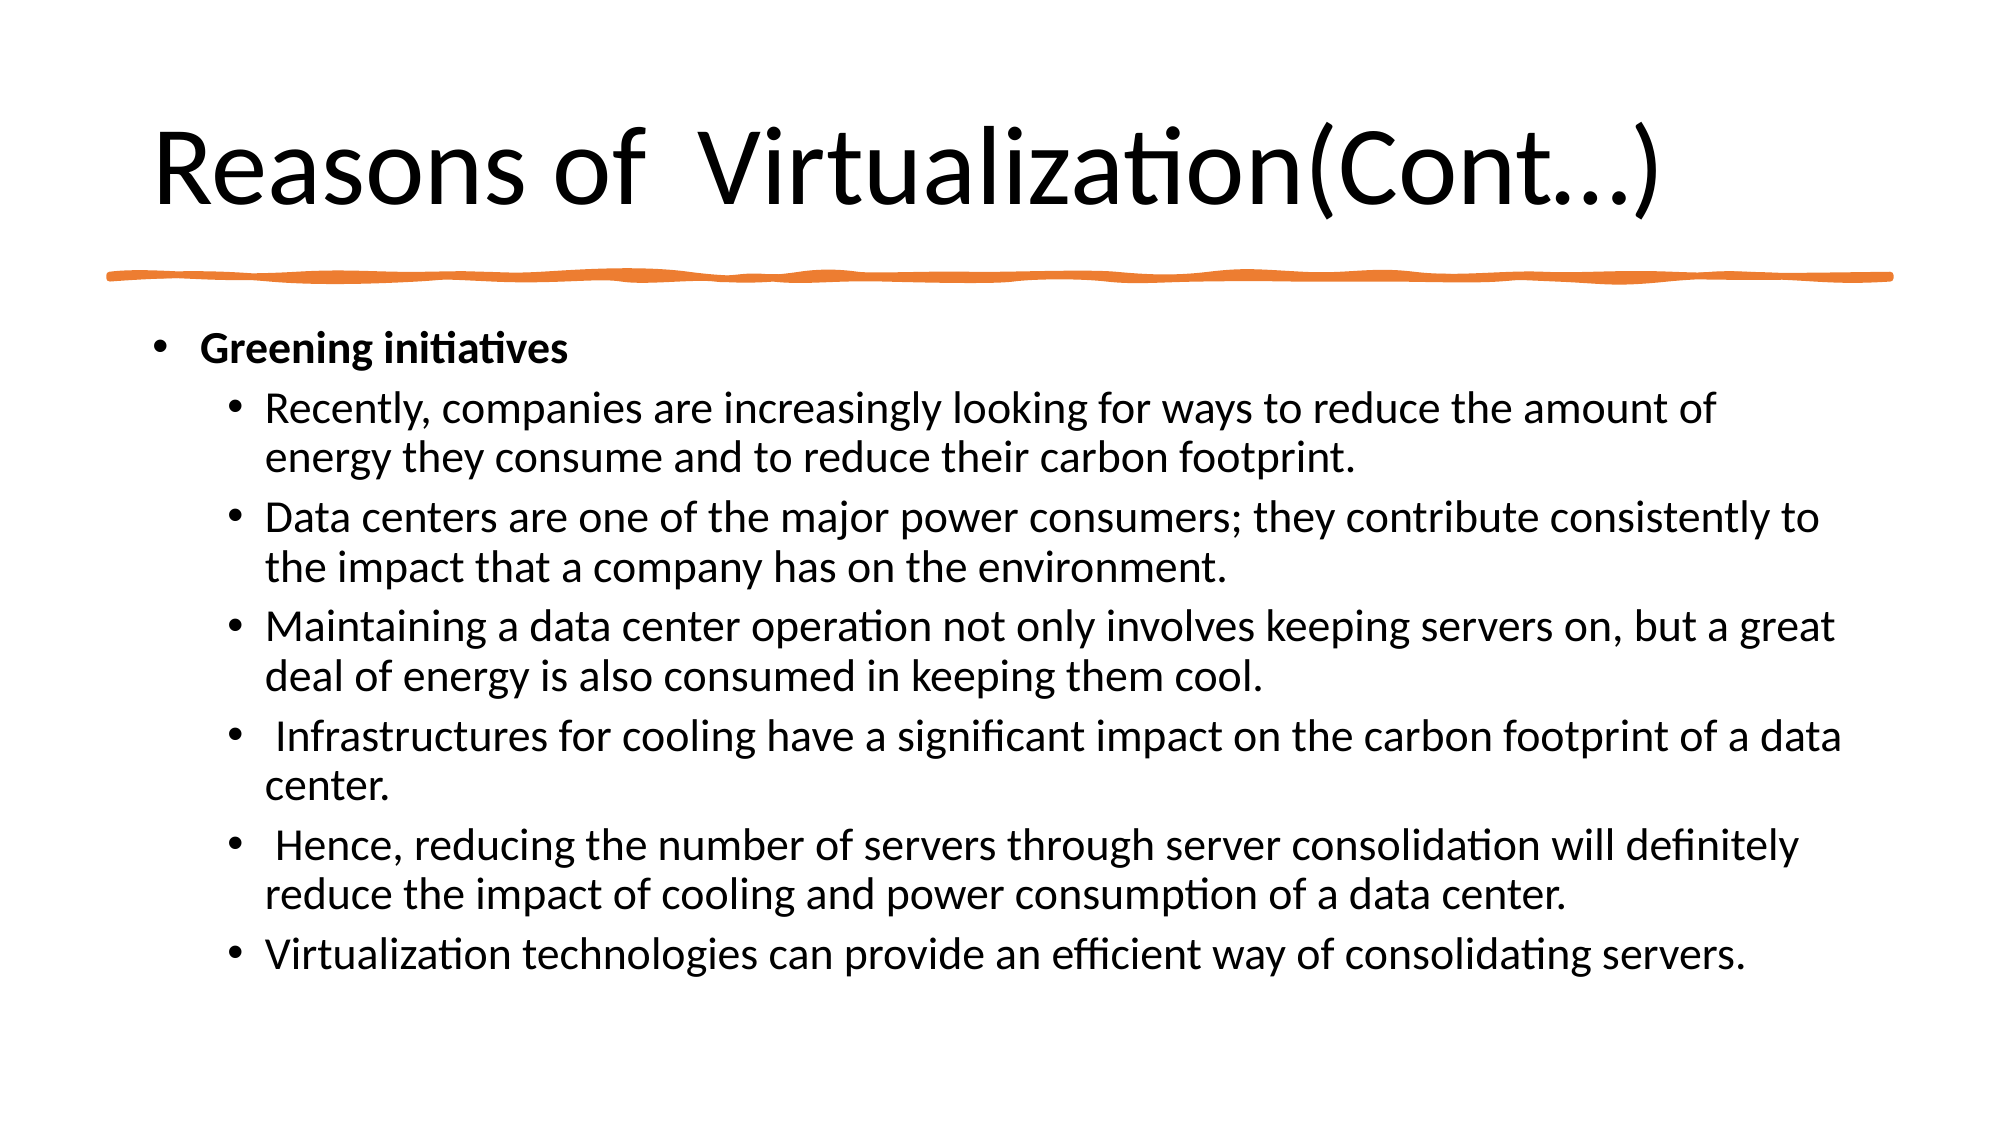

# Reasons of  Virtualization(Cont…)

 Greening initiatives
Recently, companies are increasingly looking for ways to reduce the amount of energy they consume and to reduce their carbon footprint.
Data centers are one of the major power consumers; they contribute consistently to the impact that a company has on the environment.
Maintaining a data center operation not only involves keeping servers on, but a great deal of energy is also consumed in keeping them cool.
 Infrastructures for cooling have a significant impact on the carbon footprint of a data center.
 Hence, reducing the number of servers through server consolidation will definitely reduce the impact of cooling and power consumption of a data center.
Virtualization technologies can provide an efficient way of consolidating servers.